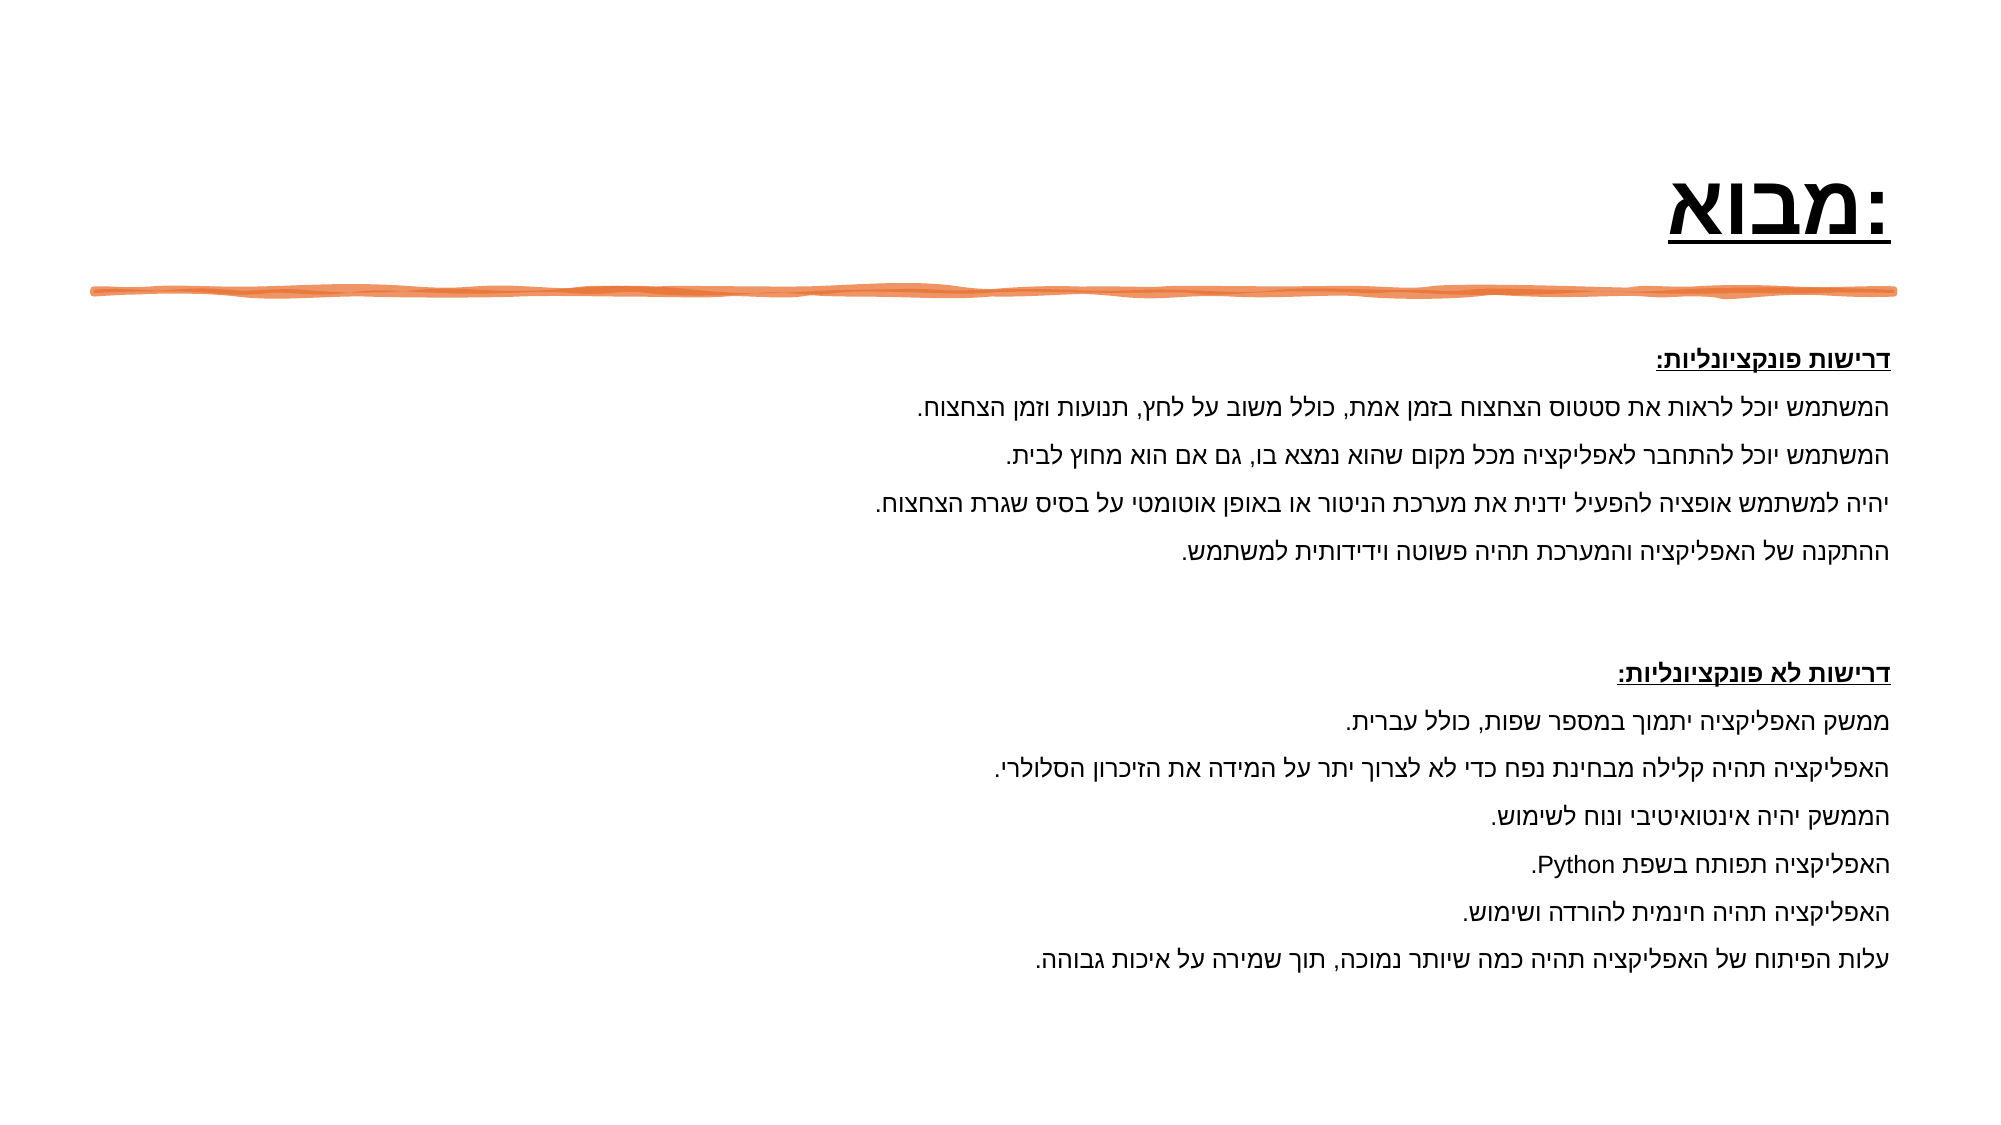

# מבוא:

דרישות פונקציונליות:
המשתמש יוכל לראות את סטטוס הצחצוח בזמן אמת, כולל משוב על לחץ, תנועות וזמן הצחצוח.
המשתמש יוכל להתחבר לאפליקציה מכל מקום שהוא נמצא בו, גם אם הוא מחוץ לבית.
יהיה למשתמש אופציה להפעיל ידנית את מערכת הניטור או באופן אוטומטי על בסיס שגרת הצחצוח.
ההתקנה של האפליקציה והמערכת תהיה פשוטה וידידותית למשתמש.

דרישות לא פונקציונליות:
ממשק האפליקציה יתמוך במספר שפות, כולל עברית.
האפליקציה תהיה קלילה מבחינת נפח כדי לא לצרוך יתר על המידה את הזיכרון הסלולרי.
הממשק יהיה אינטואיטיבי ונוח לשימוש.
האפליקציה תפותח בשפת Python.
האפליקציה תהיה חינמית להורדה ושימוש.
עלות הפיתוח של האפליקציה תהיה כמה שיותר נמוכה, תוך שמירה על איכות גבוהה.